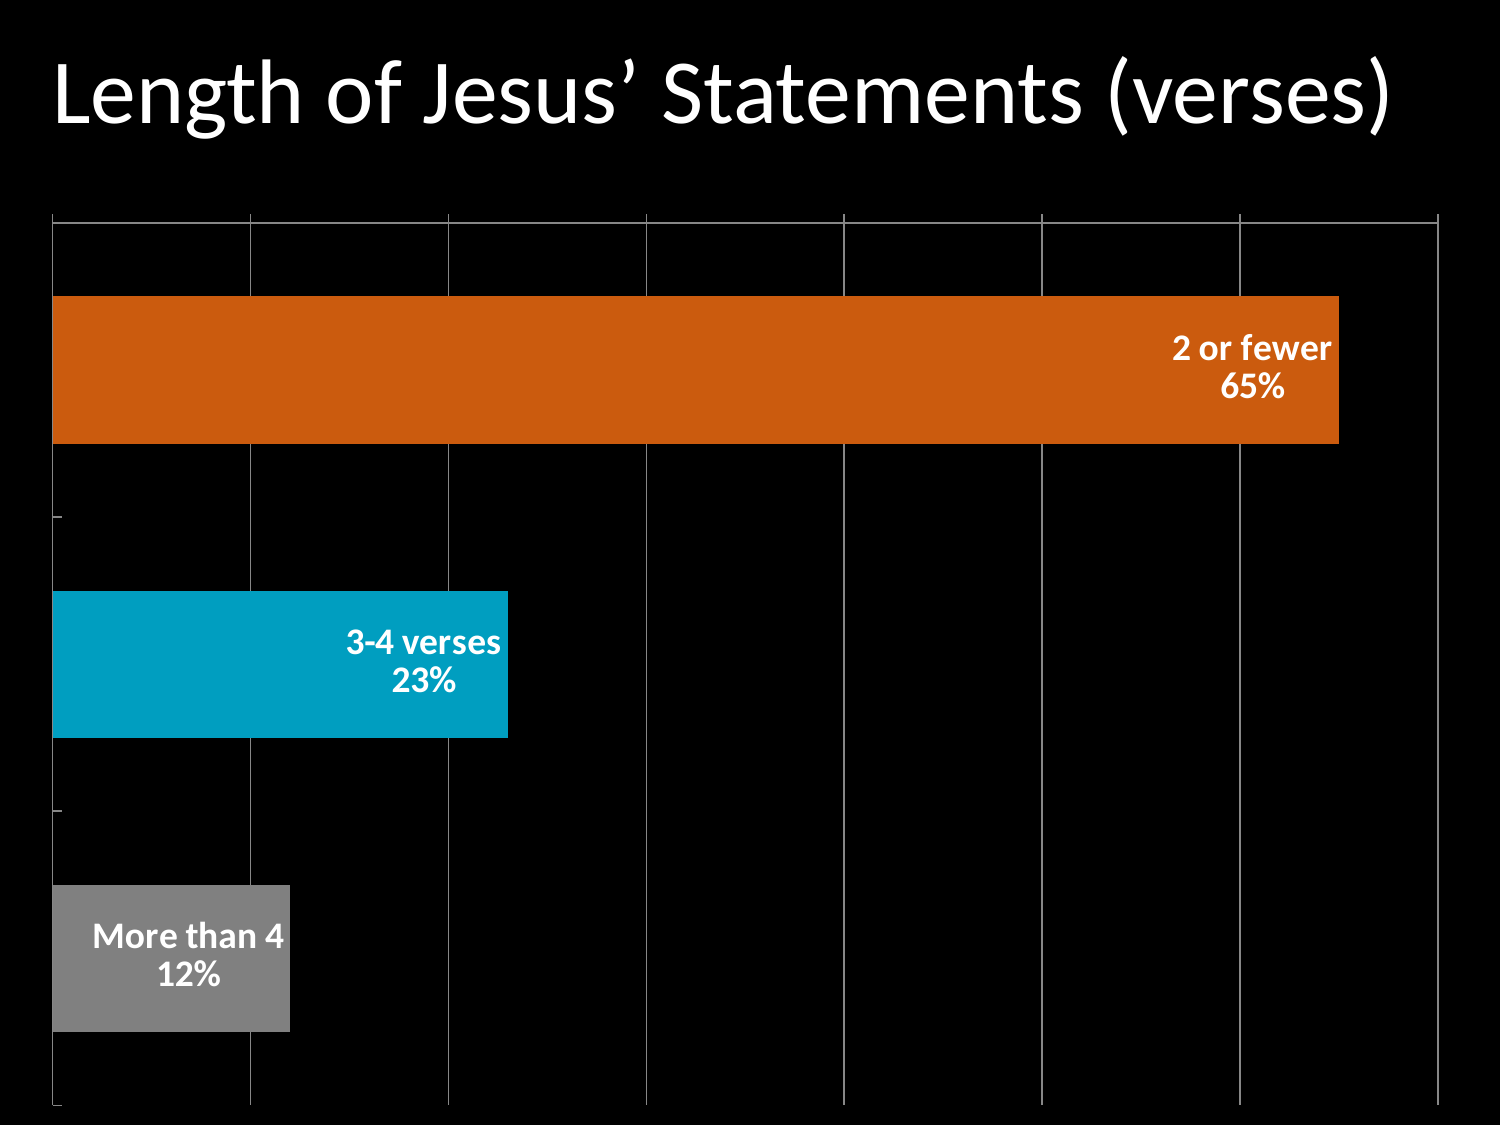

Length of Jesus’ Statements (verses)

### Chart

| Category | Series 1 |
|---|---|
| 2 or fewer | 0.65 |
| 3-4 verses | 0.23 |
| More than 4 | 0.12 |